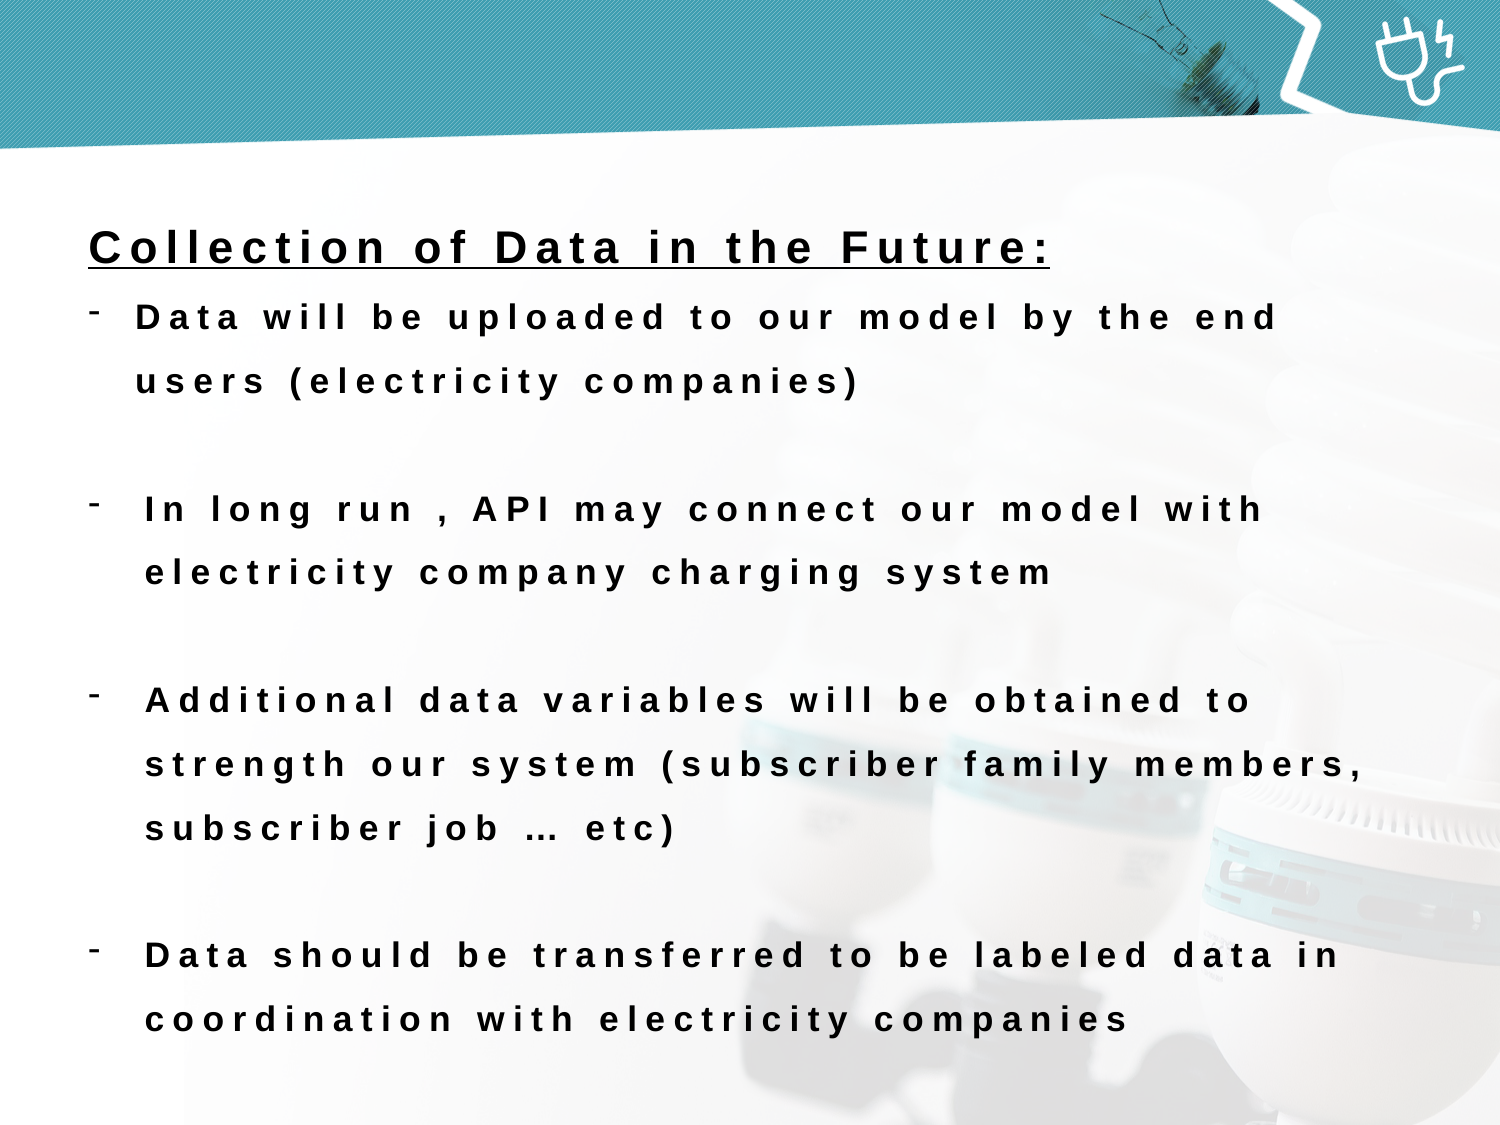

Collection of Data in the Future:
Data will be uploaded to our model by the end users (electricity companies)

In long run , API may connect our model with electricity company charging system

Additional data variables will be obtained to strength our system (subscriber family members, subscriber job … etc)

Data should be transferred to be labeled data in coordination with electricity companies